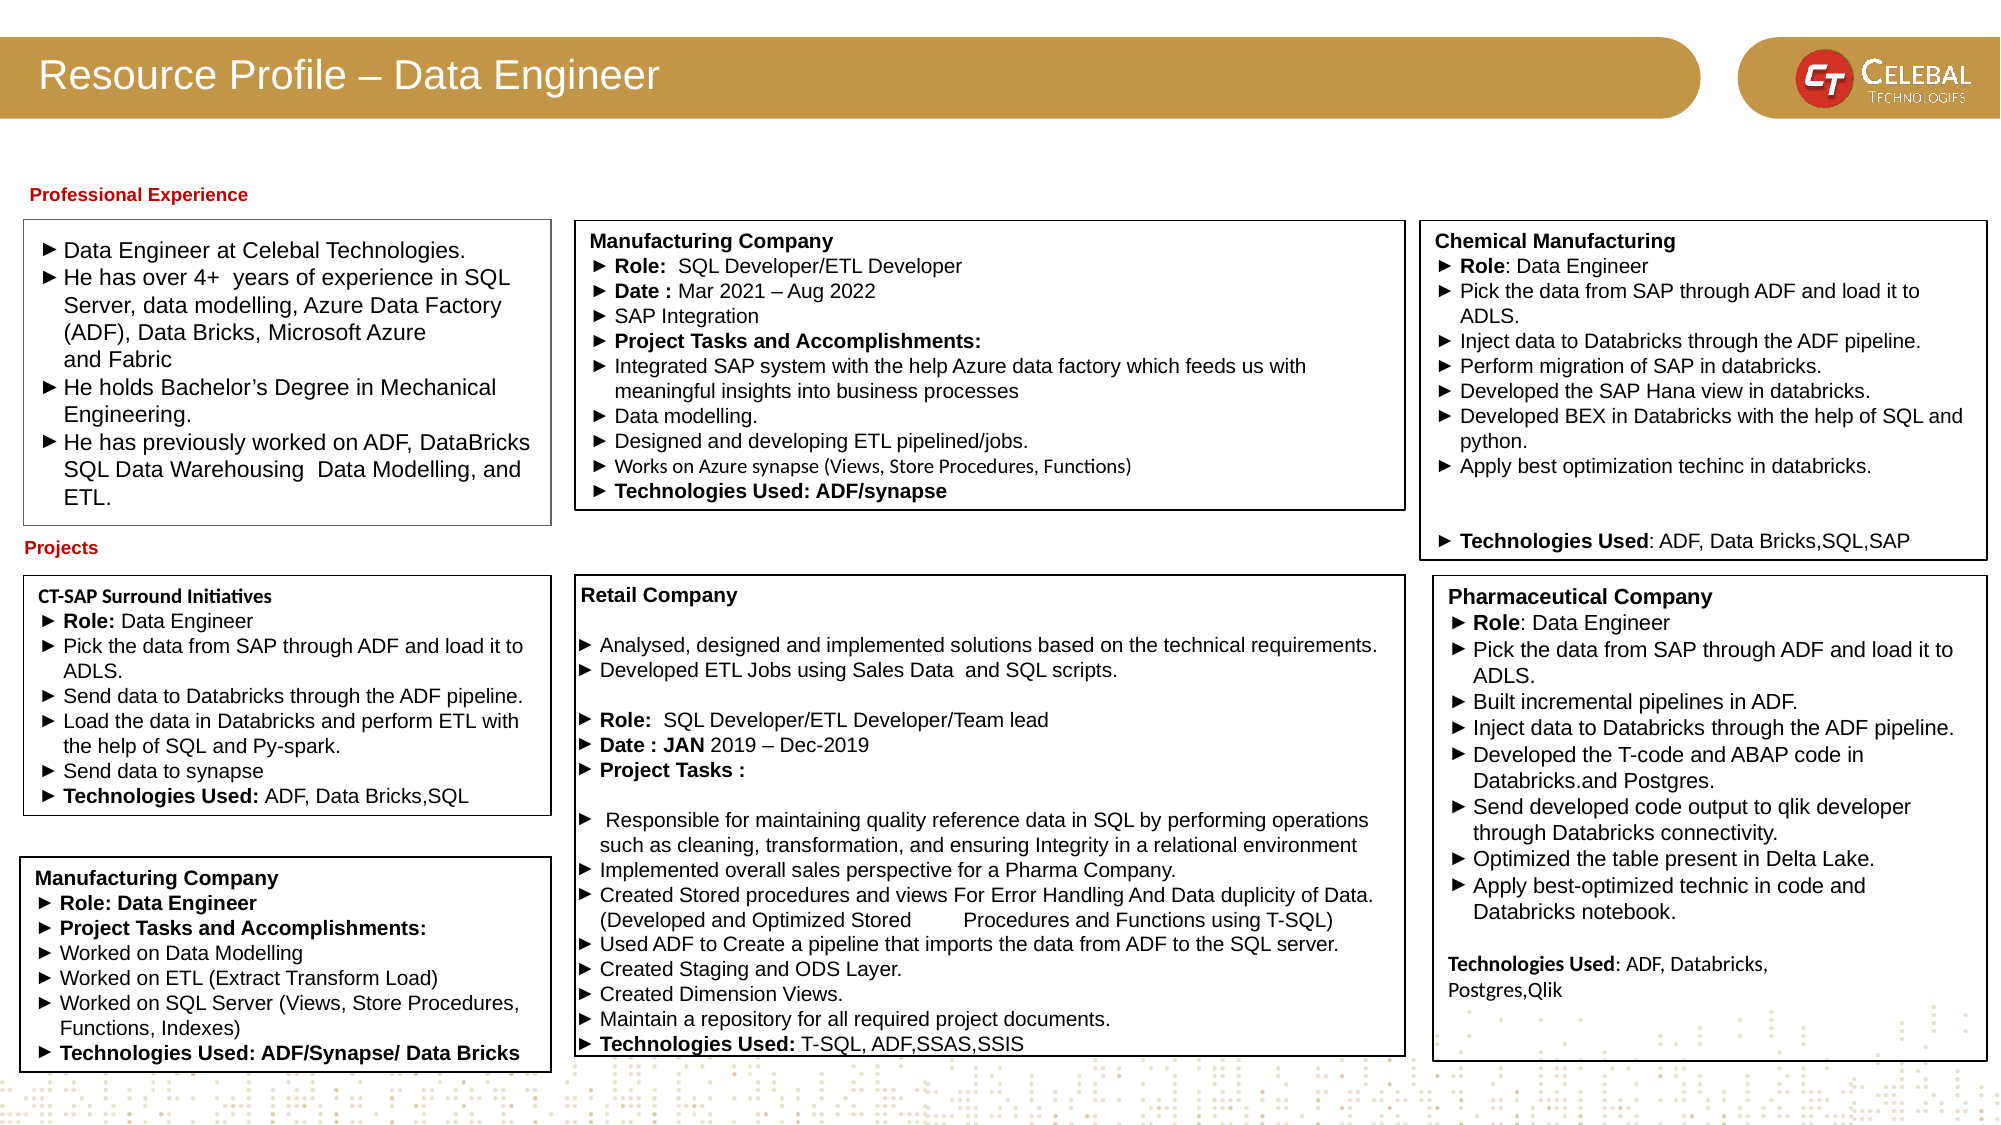

# Resource Profile – Data Engineer
 Professional Experience

Data Engineer at Celebal Technologies.
He has over 4+  years of experience in SQL Server, data modelling, Azure Data Factory (ADF), Data Bricks, Microsoft Azure and Fabric
He holds Bachelor’s Degree in Mechanical  Engineering.
He has previously worked on ADF, DataBricks SQL Data Warehousing  Data Modelling, and ETL.

Manufacturing Company
Role:  SQL Developer/ETL Developer
Date : Mar 2021 – Aug 2022
SAP Integration
Project Tasks and Accomplishments:
Integrated SAP system with the help Azure data factory which feeds us with meaningful insights into business processes
Data modelling.
Designed and developing ETL pipelined/jobs.
Works on Azure synapse (Views, Store Procedures, Functions)
Technologies Used: ADF/synapse
Chemical Manufacturing
Role: Data Engineer
Pick the data from SAP through ADF and load it to ADLS.
Inject data to Databricks through the ADF pipeline.
Perform migration of SAP in databricks.
Developed the SAP Hana view in databricks.
Developed BEX in Databricks with the help of SQL and python.
Apply best optimization techinc in databricks.

Technologies Used: ADF, Data Bricks,SQL,SAP
Projects
 Retail Company

Analysed, designed and implemented solutions based on the technical requirements.
Developed ETL Jobs using Sales Data  and SQL scripts.

Role:  SQL Developer/ETL Developer/Team lead
Date : JAN 2019 – Dec-2019
Project Tasks :

 Responsible for maintaining quality reference data in SQL by performing operations such as cleaning, transformation, and ensuring Integrity in a relational environment
Implemented overall sales perspective for a Pharma Company.
Created Stored procedures and views For Error Handling And Data duplicity of Data.(Developed and Optimized Stored         Procedures and Functions using T-SQL)
Used ADF to Create a pipeline that imports the data from ADF to the SQL server.
Created Staging and ODS Layer.
Created Dimension Views.
Maintain a repository for all required project documents.
Technologies Used: T-SQL, ADF,SSAS,SSIS
Pharmaceutical Company
Role: Data Engineer
Pick the data from SAP through ADF and load it to ADLS.
Built incremental pipelines in ADF.
Inject data to Databricks through the ADF pipeline.
Developed the T-code and ABAP code in Databricks.and Postgres.
Send developed code output to qlik developer through Databricks connectivity.
Optimized the table present in Delta Lake.
Apply best-optimized technic in code and Databricks notebook.

Technologies Used: ADF, Databricks,
Postgres,Qlik

CT-SAP Surround Initiatives
Role: Data Engineer
Pick the data from SAP through ADF and load it to ADLS.
Send data to Databricks through the ADF pipeline.
Load the data in Databricks and perform ETL with the help of SQL and Py-spark.
Send data to synapse
Technologies Used: ADF, Data Bricks,SQL
Manufacturing Company
Role: Data Engineer
Project Tasks and Accomplishments:
Worked on Data Modelling
Worked on ETL (Extract Transform Load)
Worked on SQL Server (Views, Store Procedures, Functions, Indexes)
Technologies Used: ADF/Synapse/ Data Bricks